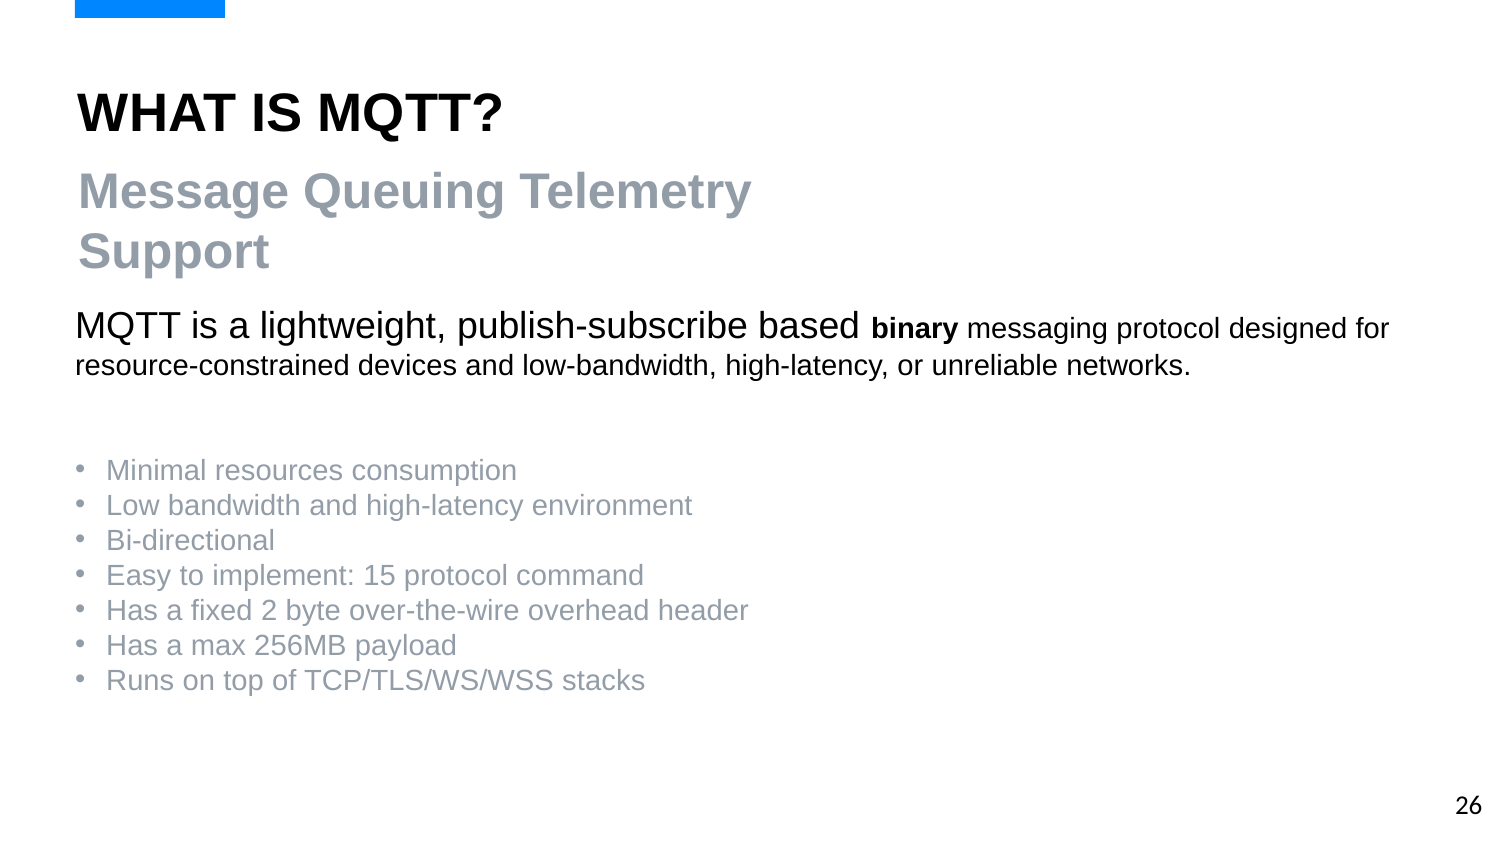

WHAT IS MQTT?
Message Queuing Telemetry Support
MQTT is a lightweight, publish-subscribe based binary messaging protocol designed for resource-constrained devices and low-bandwidth, high-latency, or unreliable networks.

Minimal resources consumption
Low bandwidth and high-latency environment
Bi-directional
Easy to implement: 15 protocol command
Has a fixed 2 byte over-the-wire overhead header
Has a max 256MB payload
Runs on top of TCP/TLS/WS/WSS stacks
26